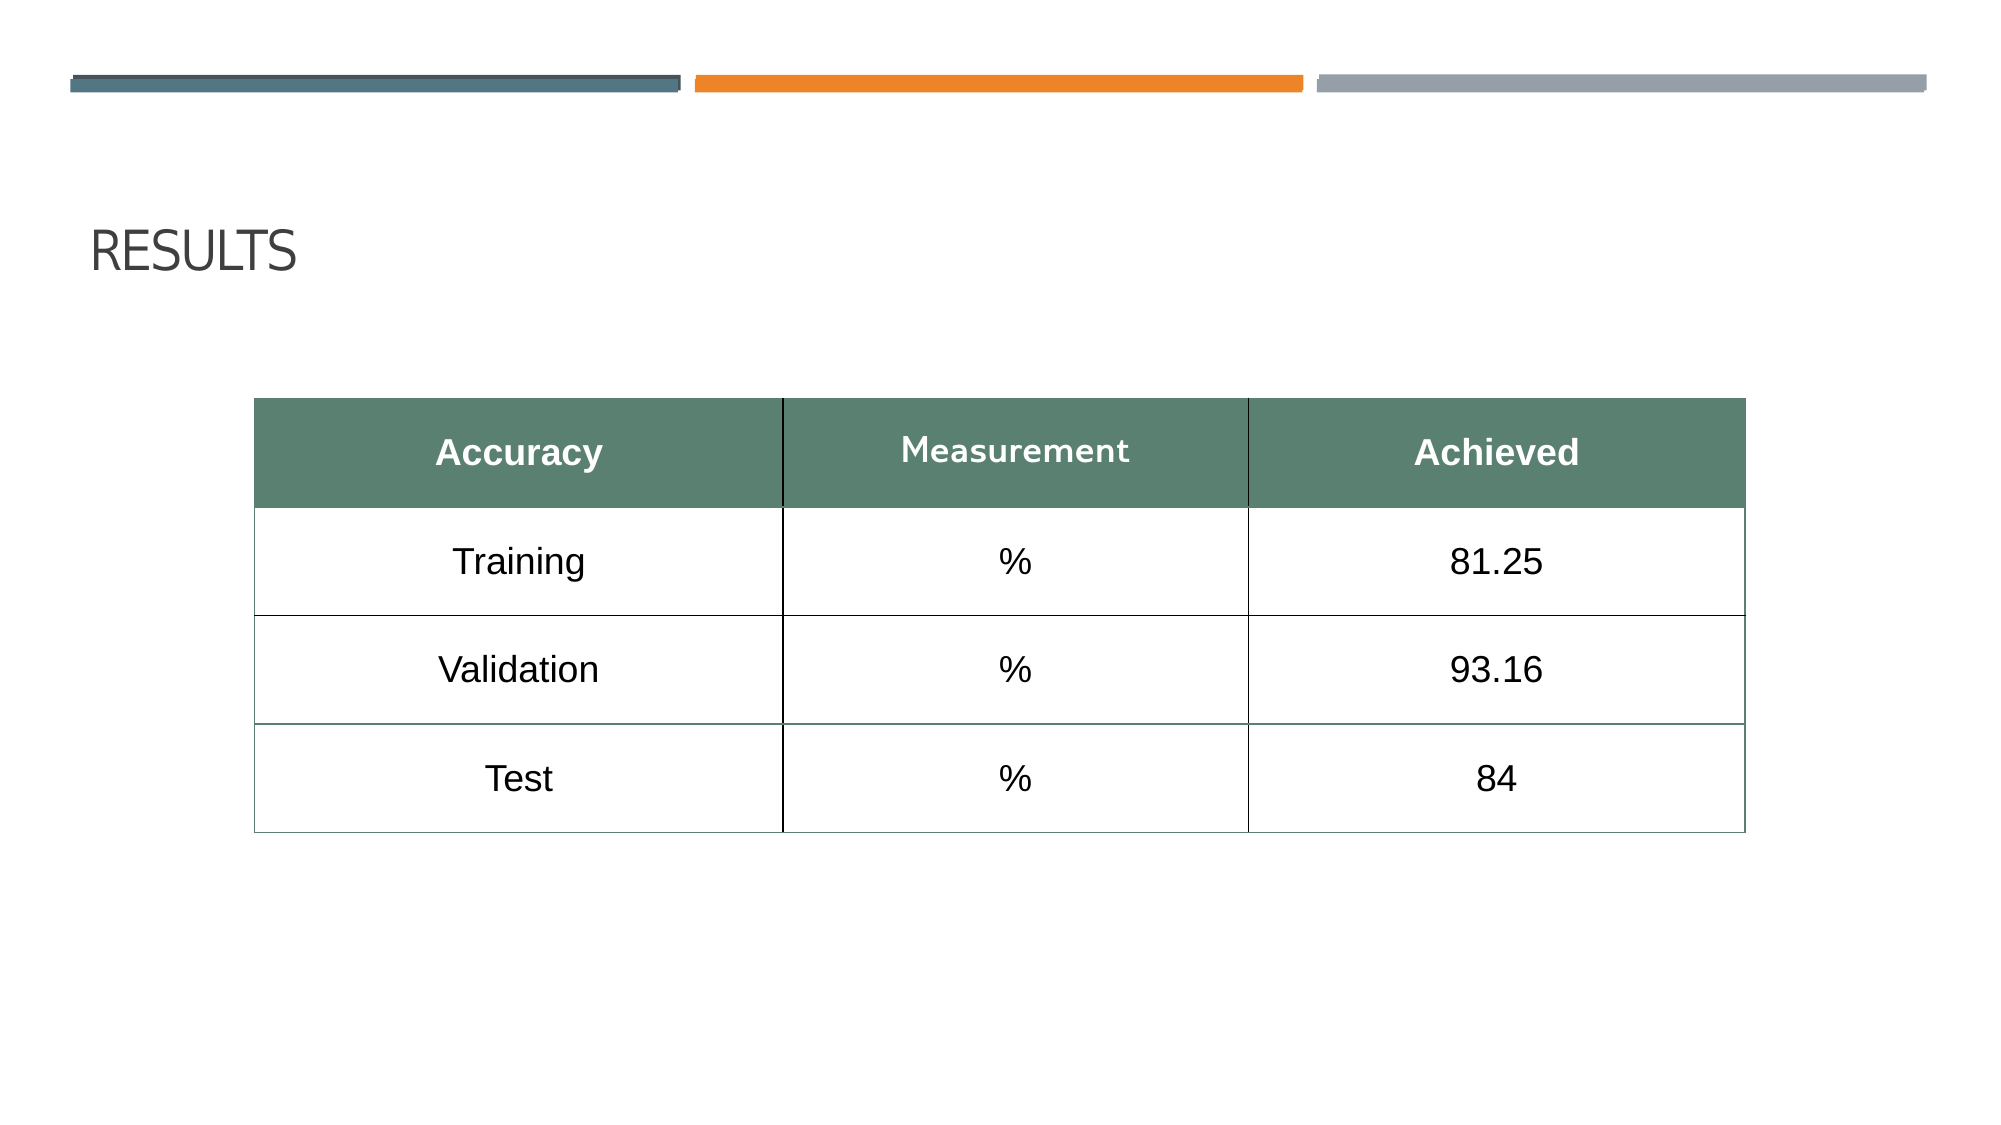

# RESULTS
| Accuracy | Measurement | Achieved |
| --- | --- | --- |
| Training | % | 81.25 |
| Validation | % | 93.16 |
| Test | % | 84 |